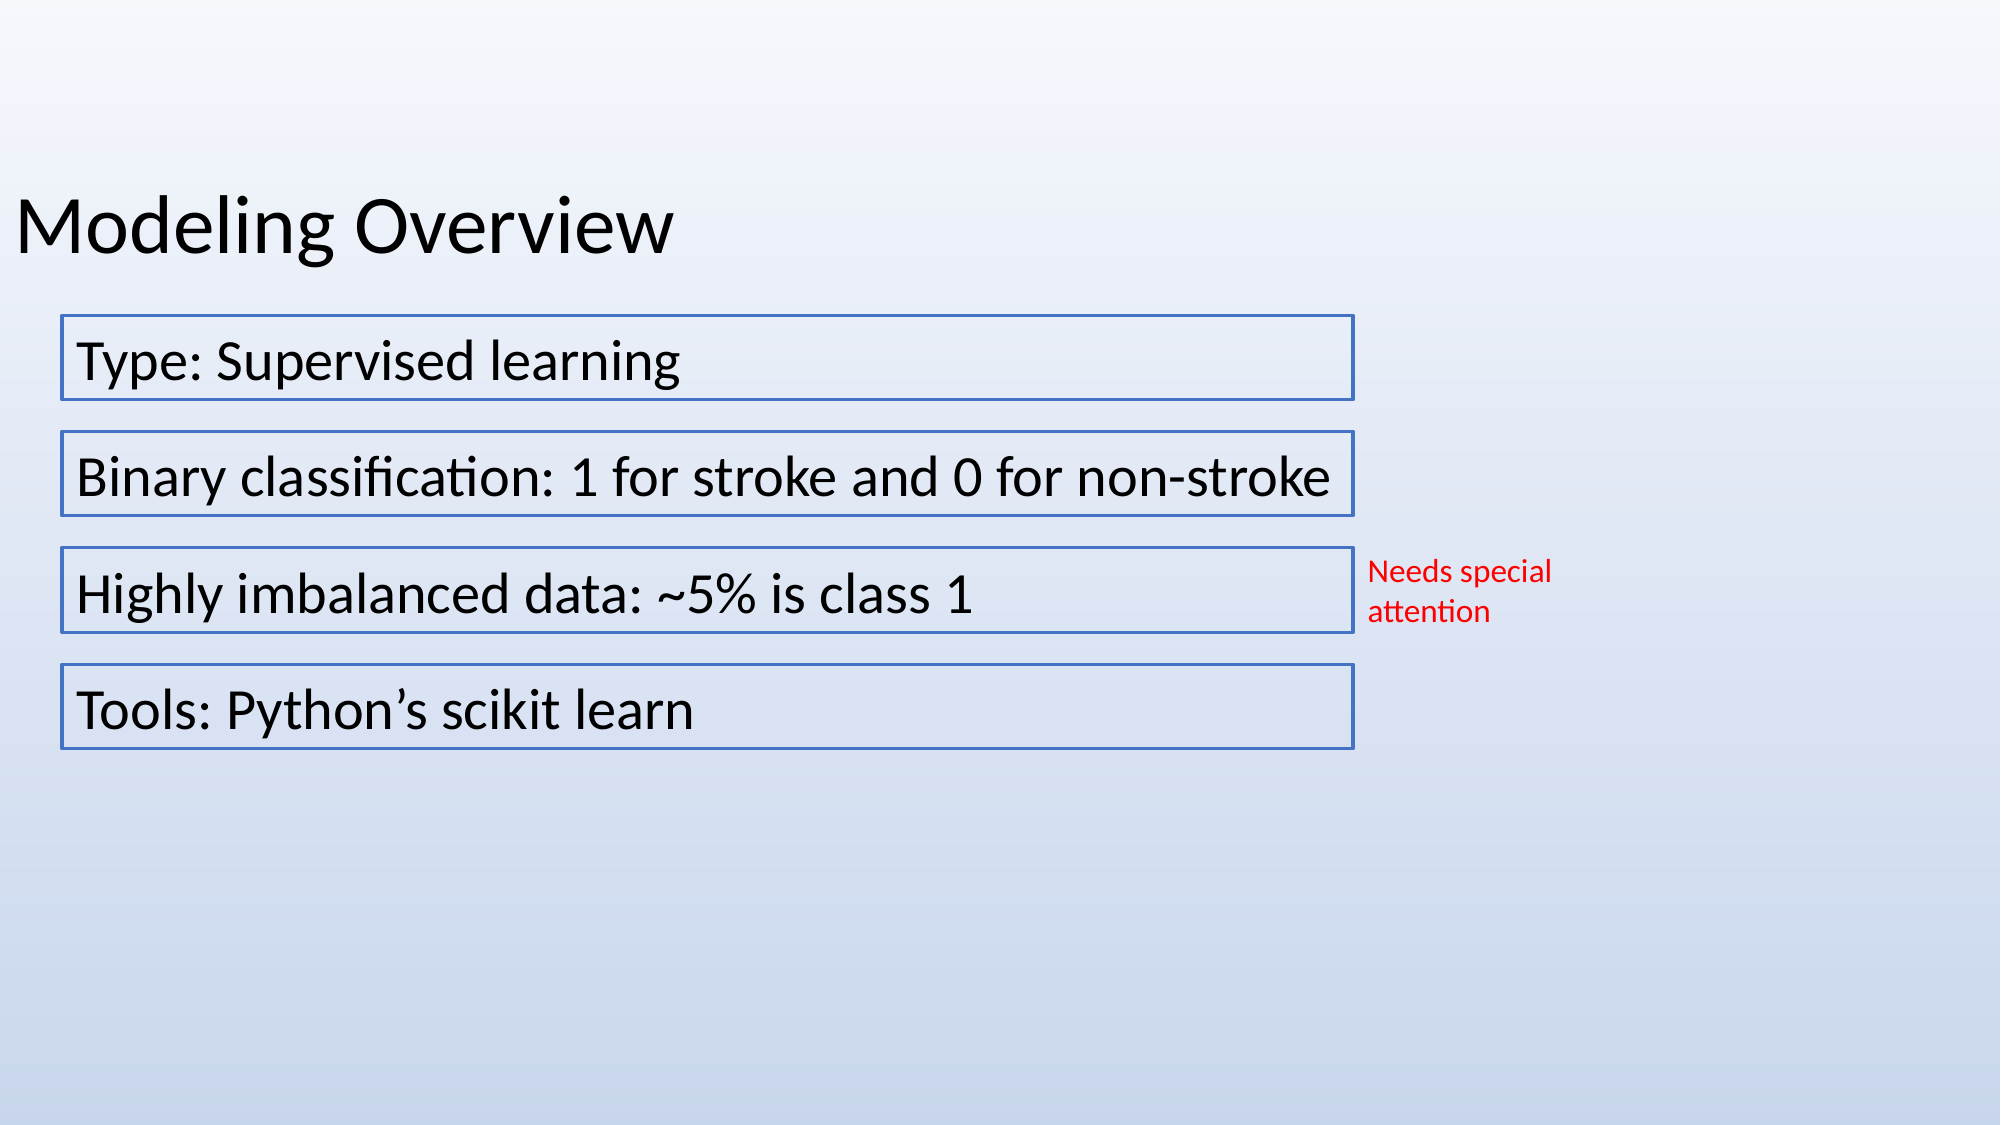

Modeling Overview
Type: Supervised learning
Binary classification: 1 for stroke and 0 for non-stroke
Needs special attention
Highly imbalanced data: ~5% is class 1
Tools: Python’s scikit learn